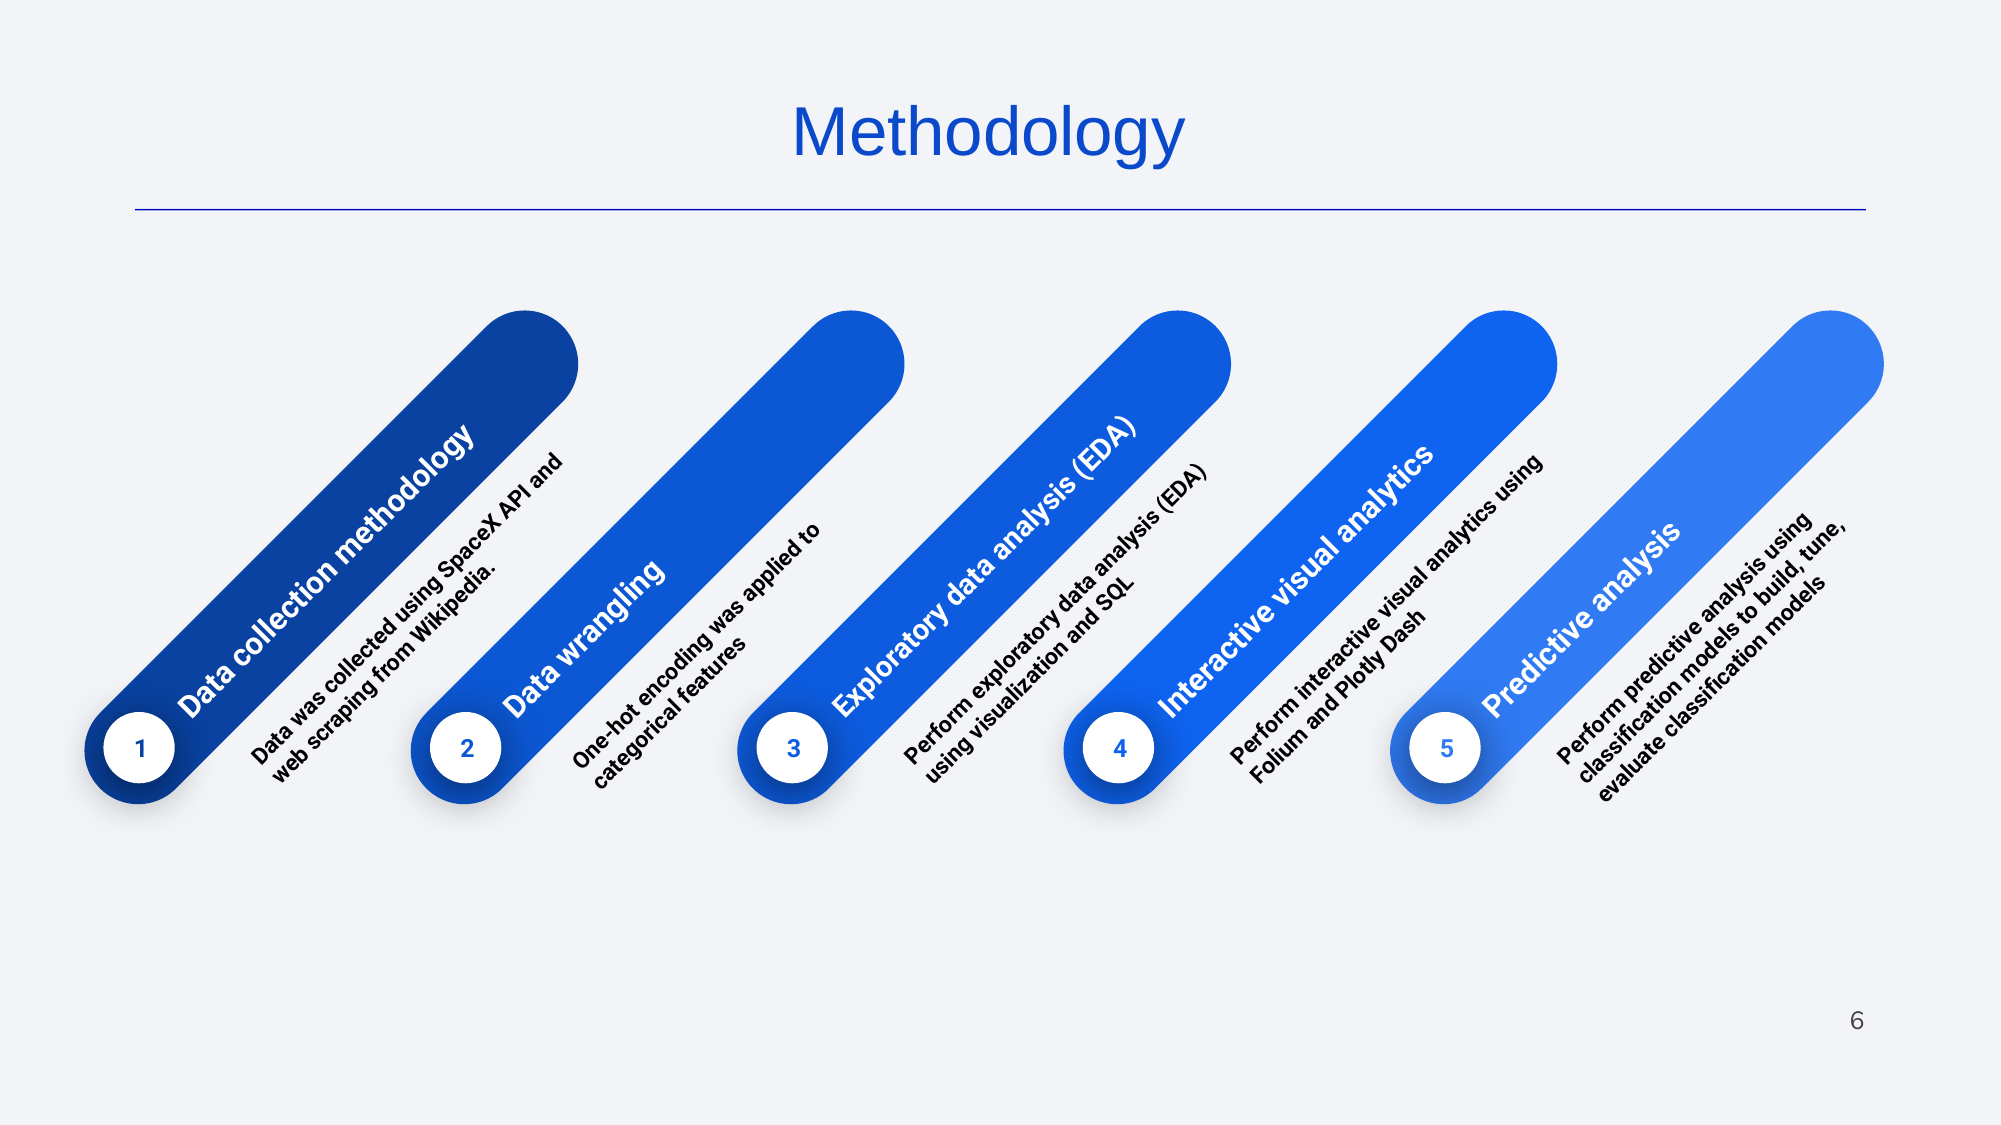

Methodology

Data collection methodology
Data was collected using SpaceX API and web scraping from Wikipedia.

1

Data wrangling
One-hot encoding was applied to categorical features

2

Exploratory data analysis (EDA)
Perform exploratory data analysis (EDA) using visualization and SQL
3

Interactive visual analytics
Perform interactive visual analytics using Folium and Plotly Dash

4

Predictive analysis
Perform predictive analysis using classification models to build, tune, evaluate classification models

5
6